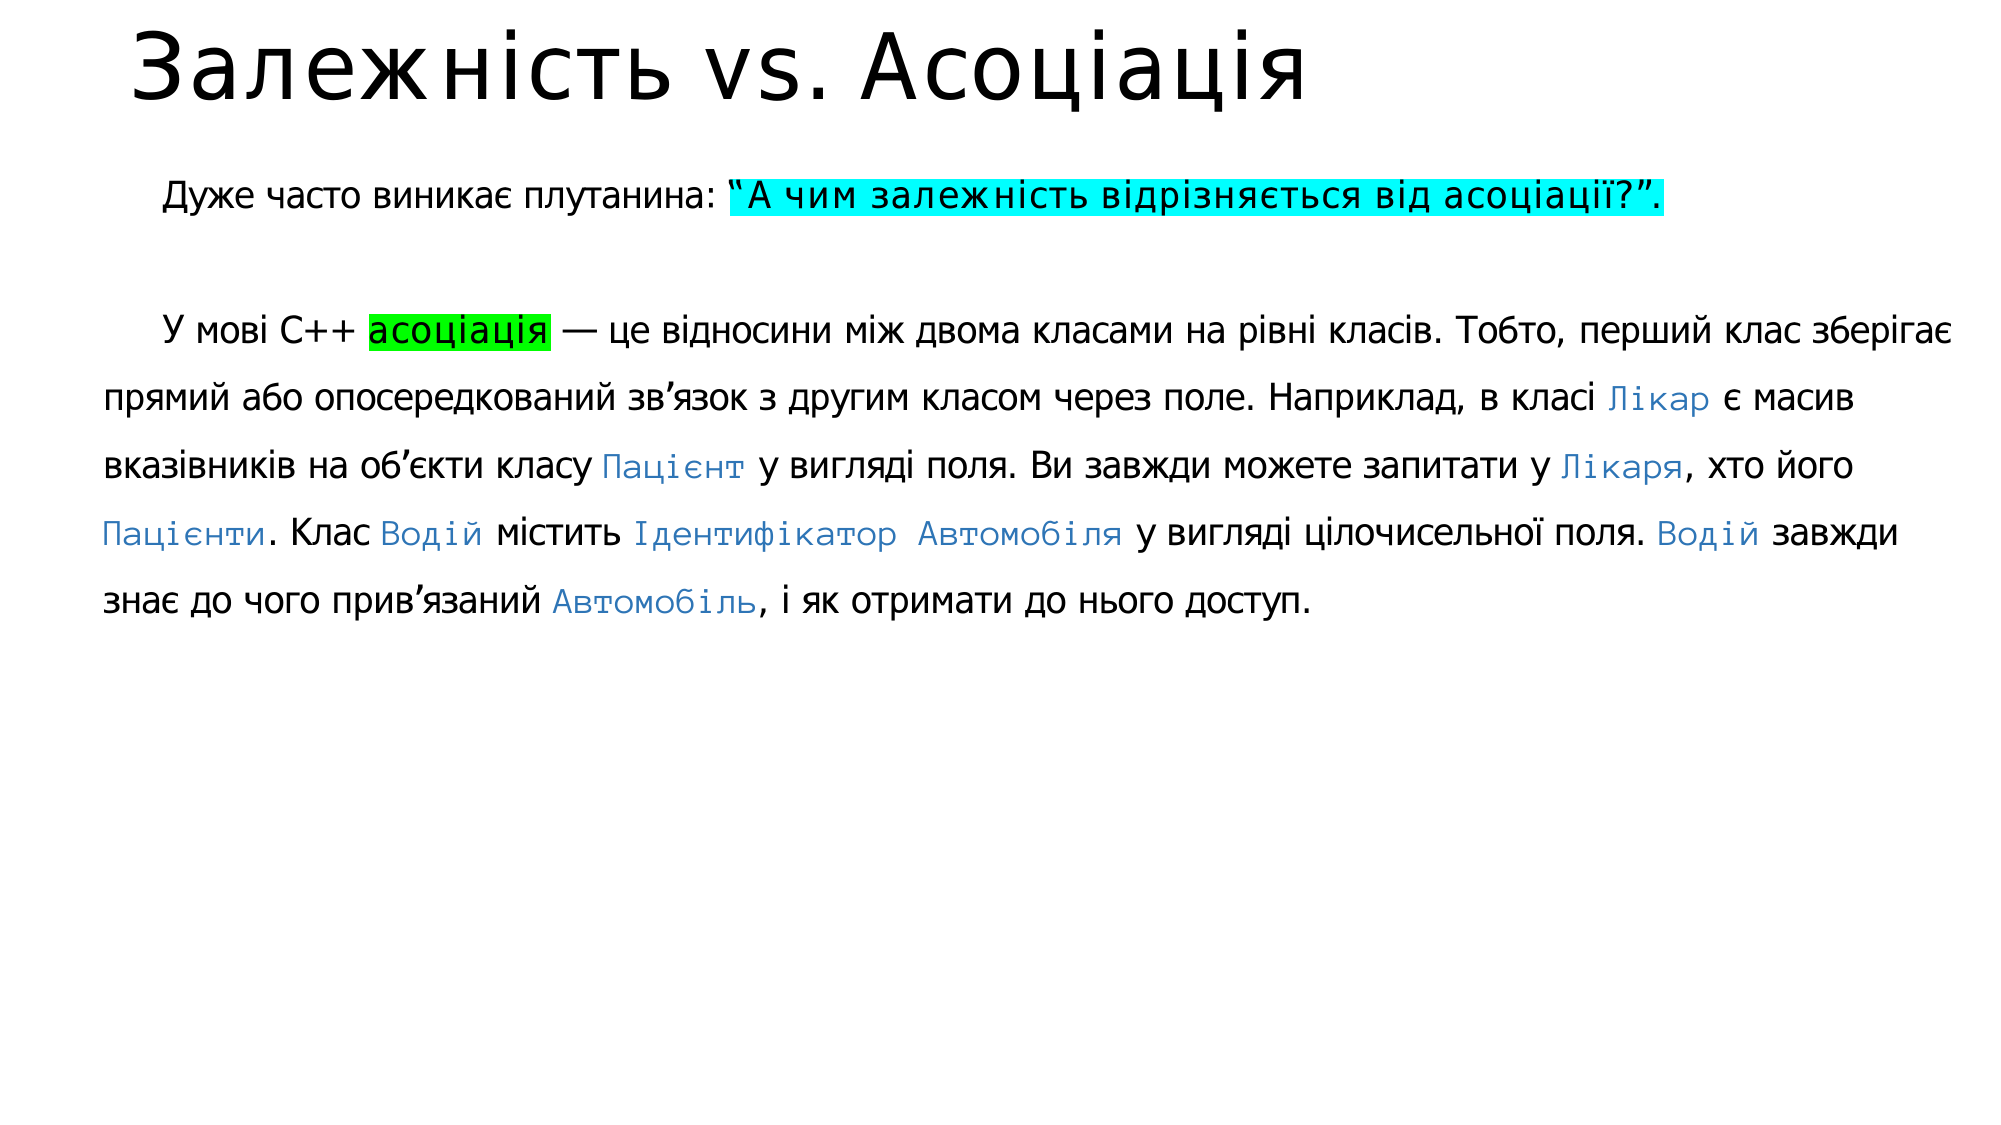

# Залежність vs. Асоціація
Дуже часто виникає плутанина: “А чим залежність відрізняється від асоціації?”.

У мові C++ асоціація — це відносини між двома класами на рівні класів. Тобто, перший клас зберігає прямий або опосередкований зв’язок з другим класом через поле. Наприклад, в класі Лікар є масив вказівників на об’єкти класу Пацієнт у вигляді поля. Ви завжди можете запитати у Лікаря, хто його Пацієнти. Клас Водій містить Ідентифікатор Автомобіля у вигляді цілочисельної поля. Водій завжди знає до чого прив’язаний Автомобіль, і як отримати до нього доступ.